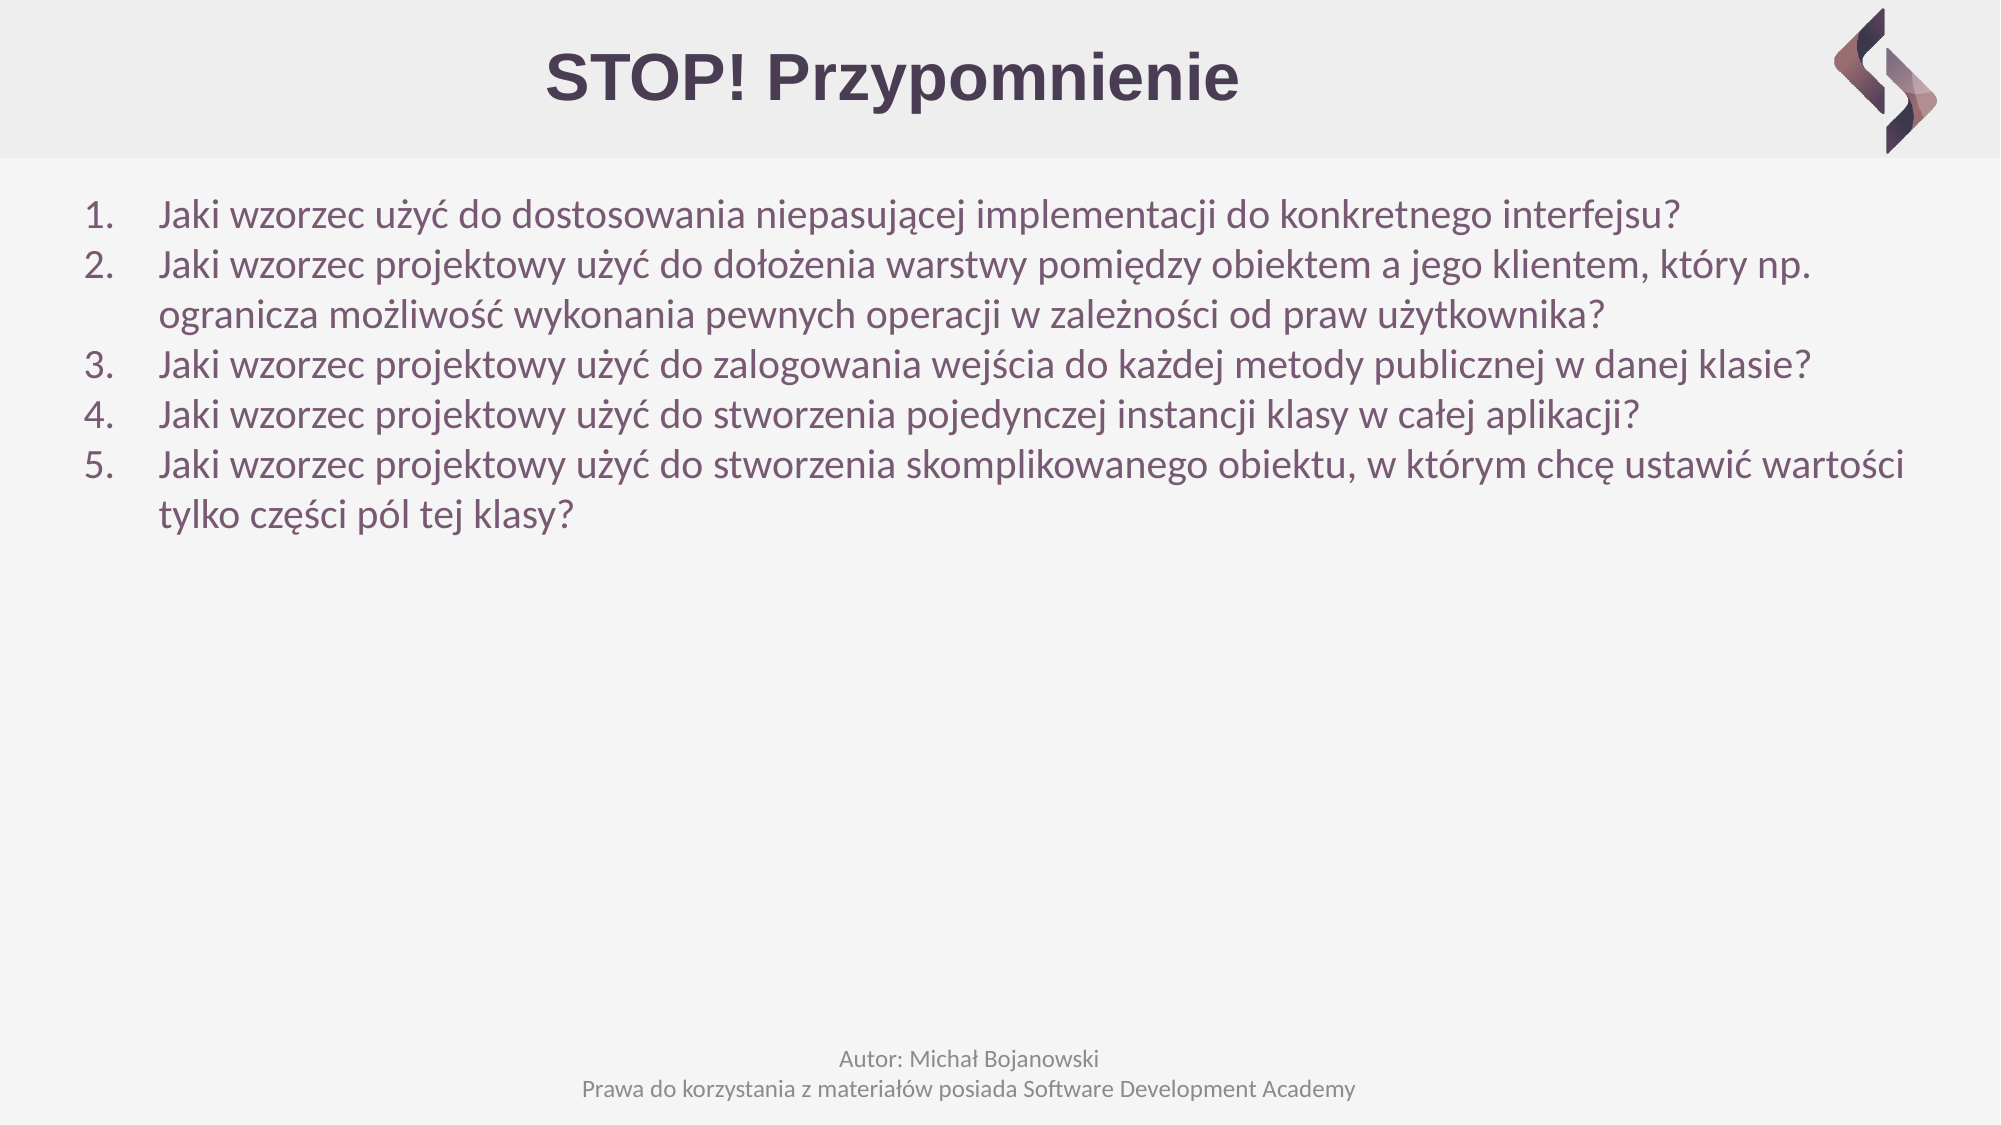

# STOP! Przypomnienie
Jaki wzorzec użyć do dostosowania niepasującej implementacji do konkretnego interfejsu?
Jaki wzorzec projektowy użyć do dołożenia warstwy pomiędzy obiektem a jego klientem, który np. ogranicza możliwość wykonania pewnych operacji w zależności od praw użytkownika?
Jaki wzorzec projektowy użyć do zalogowania wejścia do każdej metody publicznej w danej klasie?
Jaki wzorzec projektowy użyć do stworzenia pojedynczej instancji klasy w całej aplikacji?
Jaki wzorzec projektowy użyć do stworzenia skomplikowanego obiektu, w którym chcę ustawić wartości tylko części pól tej klasy?

Autor: Michał Bojanowski
Prawa do korzystania z materiałów posiada Software Development Academy